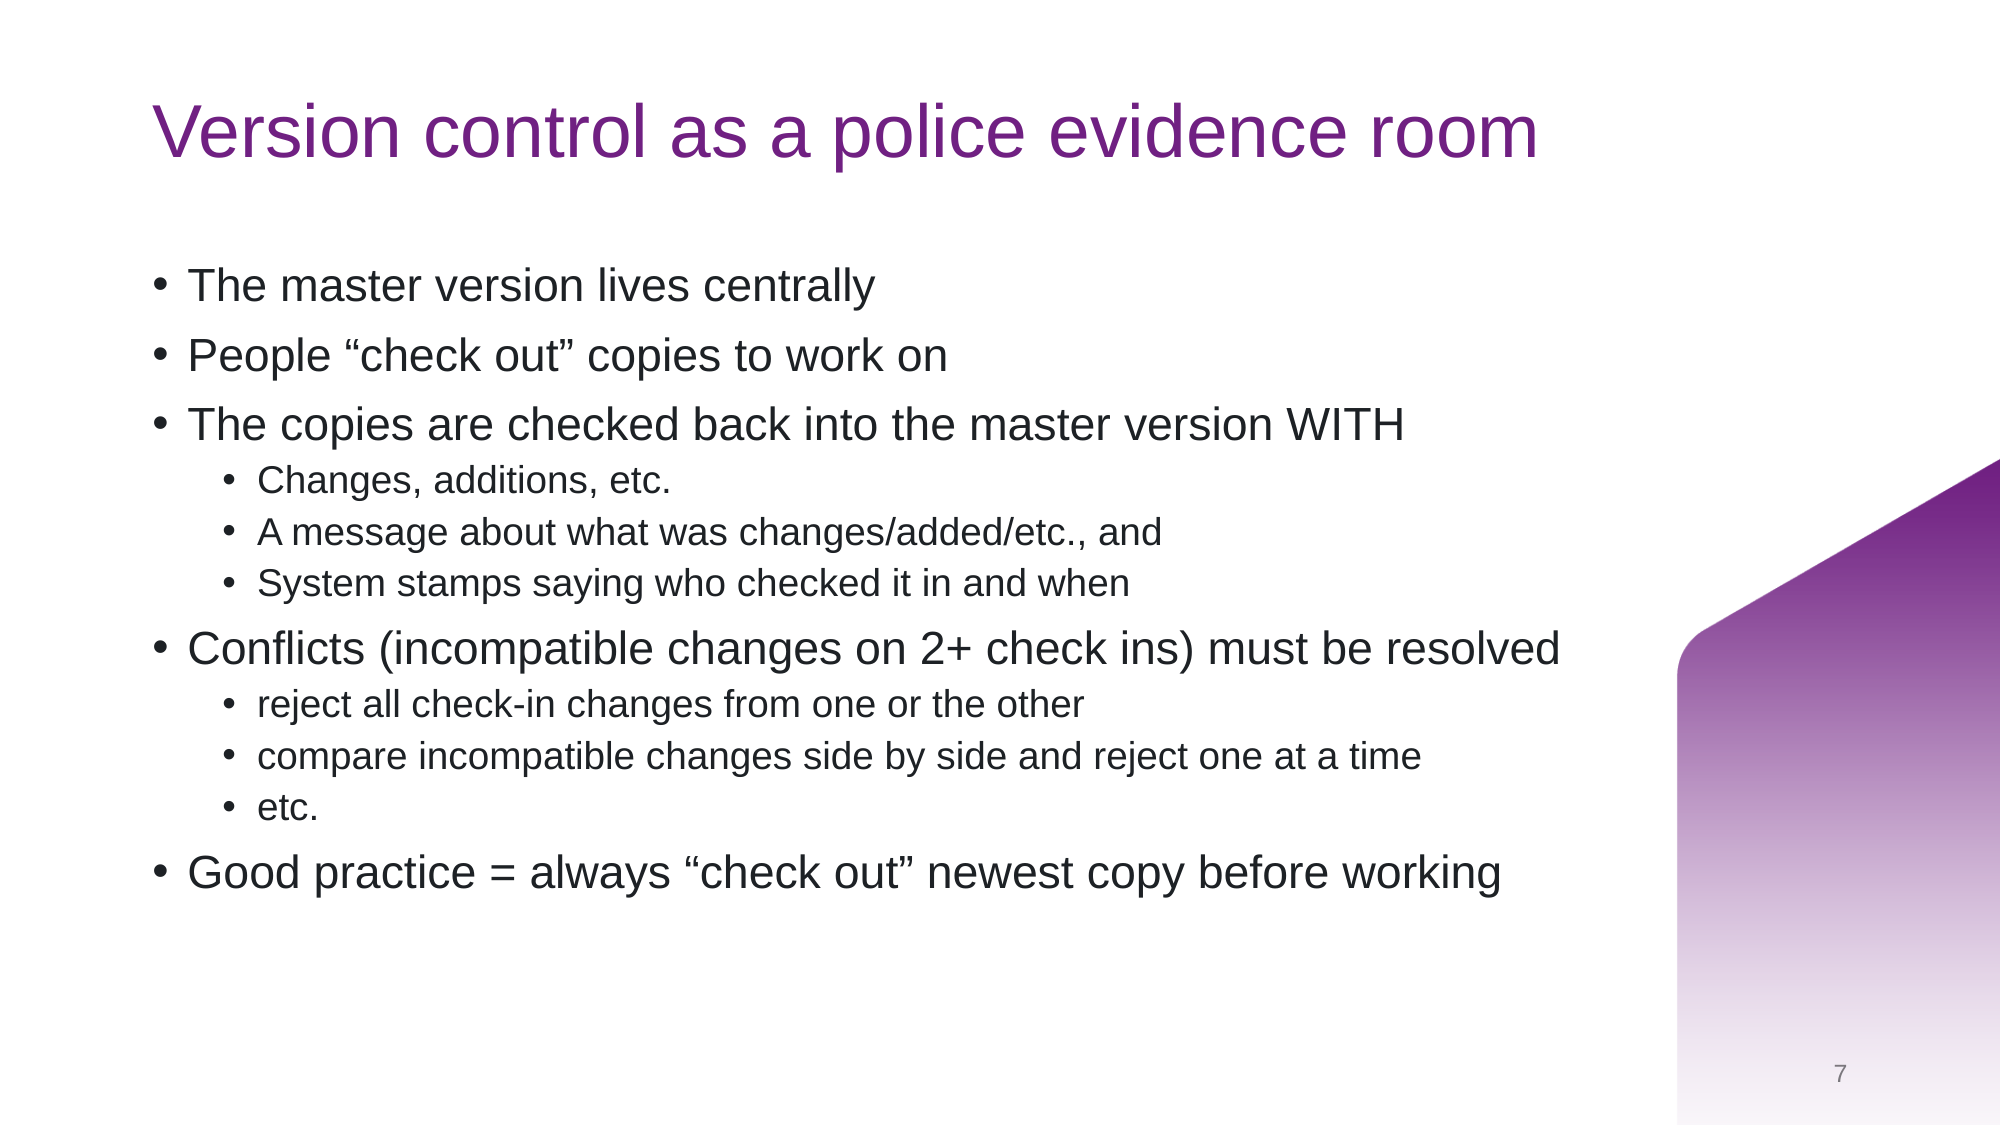

# Version control as a police evidence room
The master version lives centrally
People “check out” copies to work on
The copies are checked back into the master version WITH
Changes, additions, etc.
A message about what was changes/added/etc., and
System stamps saying who checked it in and when
Conflicts (incompatible changes on 2+ check ins) must be resolved
reject all check-in changes from one or the other
compare incompatible changes side by side and reject one at a time
etc.
Good practice = always “check out” newest copy before working
7